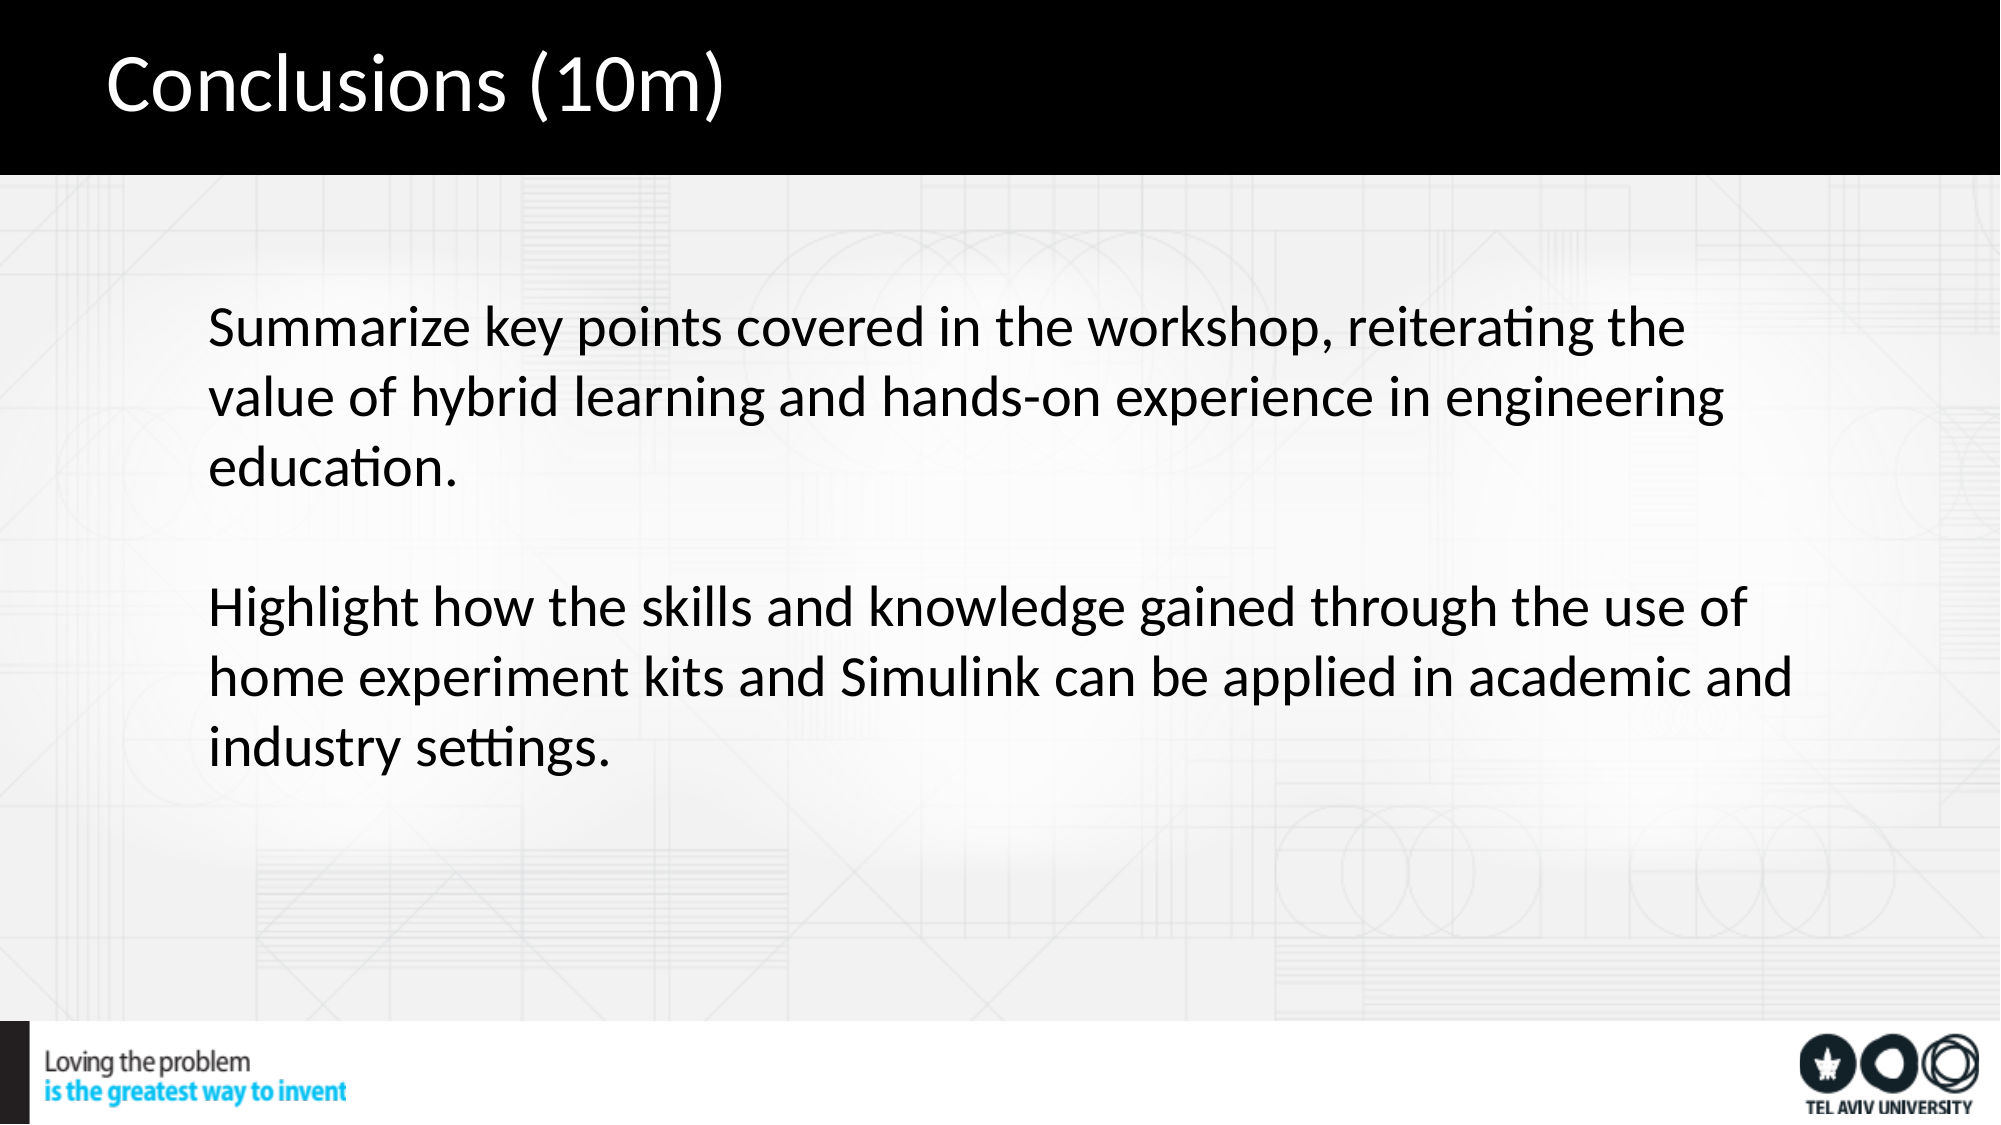

,
Conclusions (10m)

Summarize key points covered in the workshop, reiterating the value of hybrid learning and hands-on experience in engineering education.

Highlight how the skills and knowledge gained through the use of home experiment kits and Simulink can be applied in academic and industry settings.